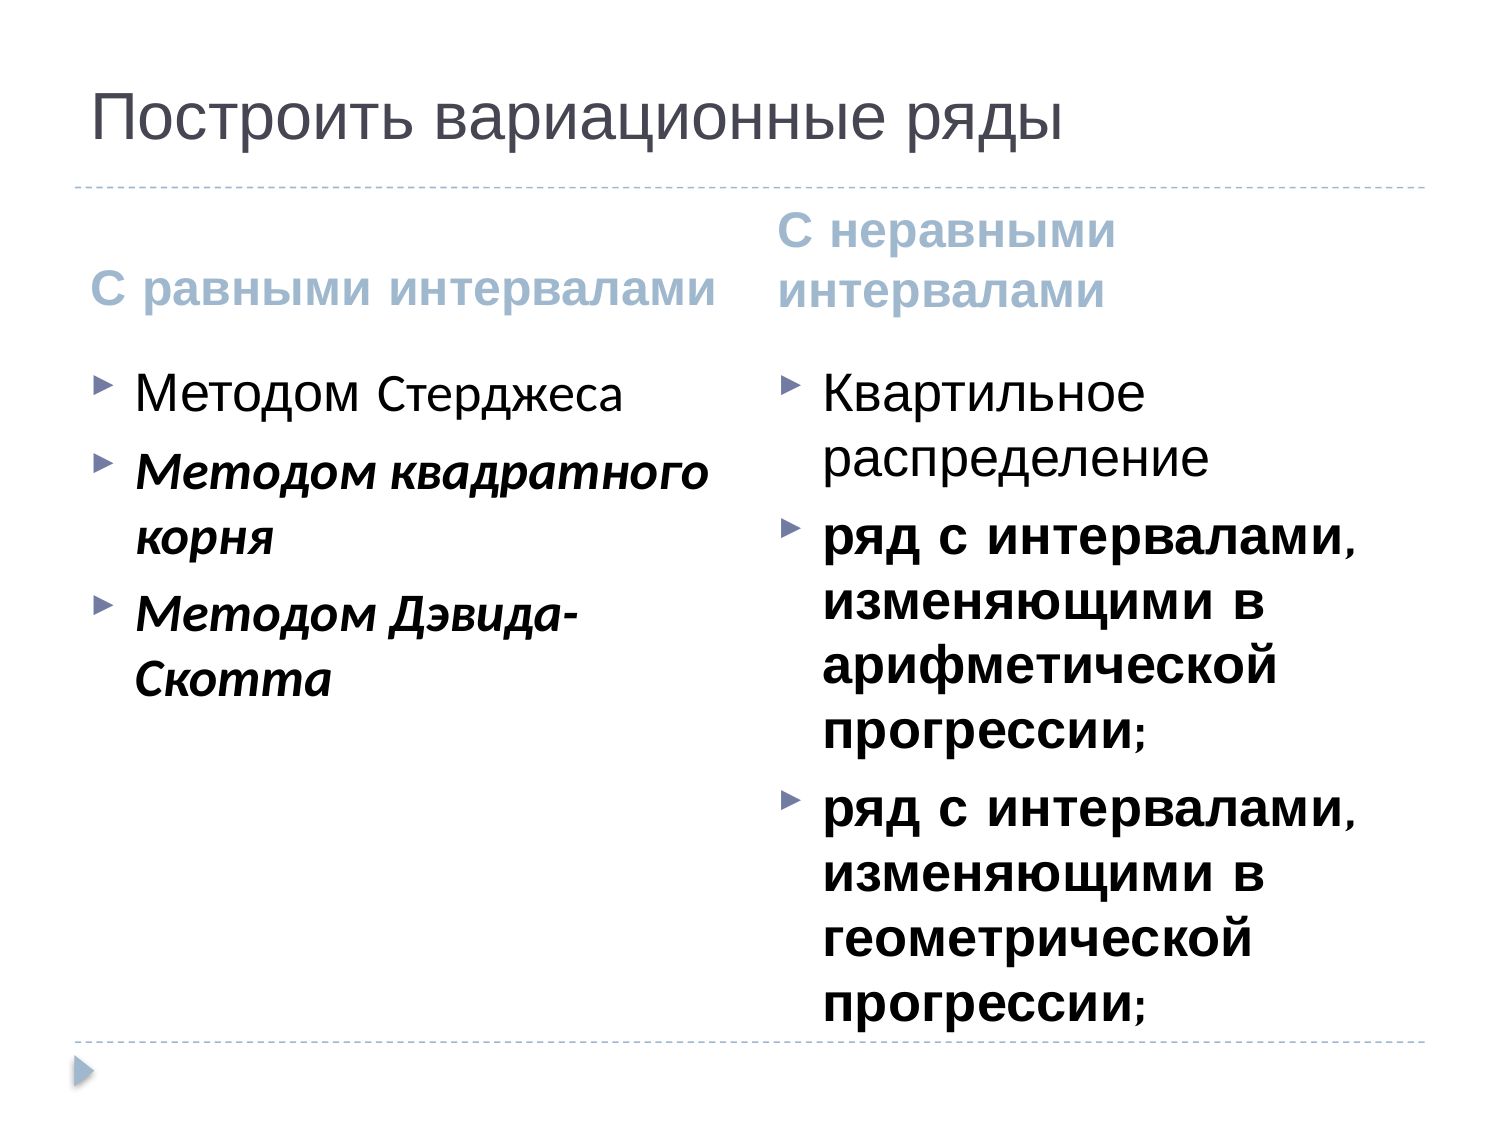

# Построить вариационные ряды
С равными интервалами
С неравными интервалами
Методом Стерджеса
Методом квадратного корня
Методом Дэвида-Скотта

Квартильное распределение
ряд с интервалами, изменяющими в арифметической прогрессии;
ряд с интервалами, изменяющими в геометрической прогрессии;